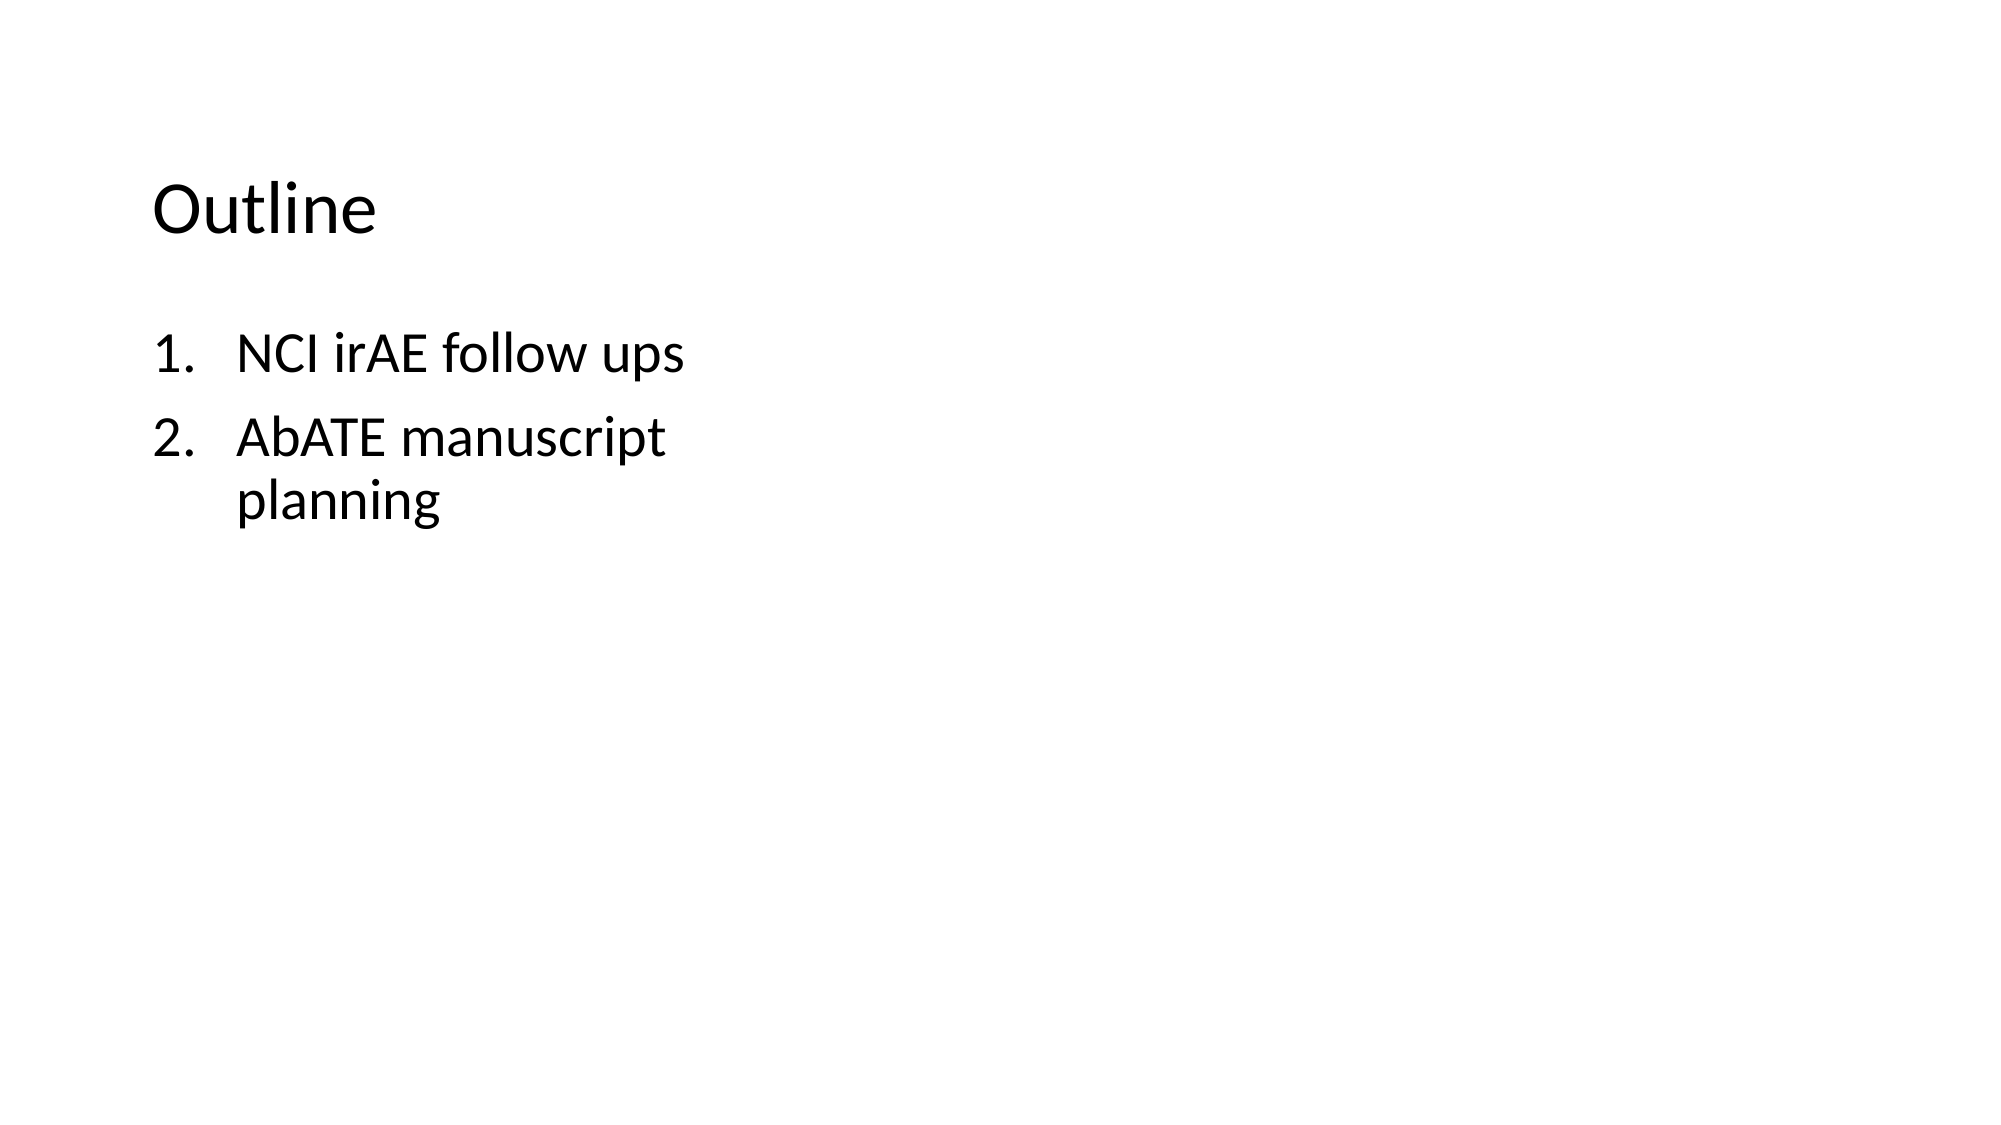

# Outline
NCI irAE follow ups
AbATE manuscript planning